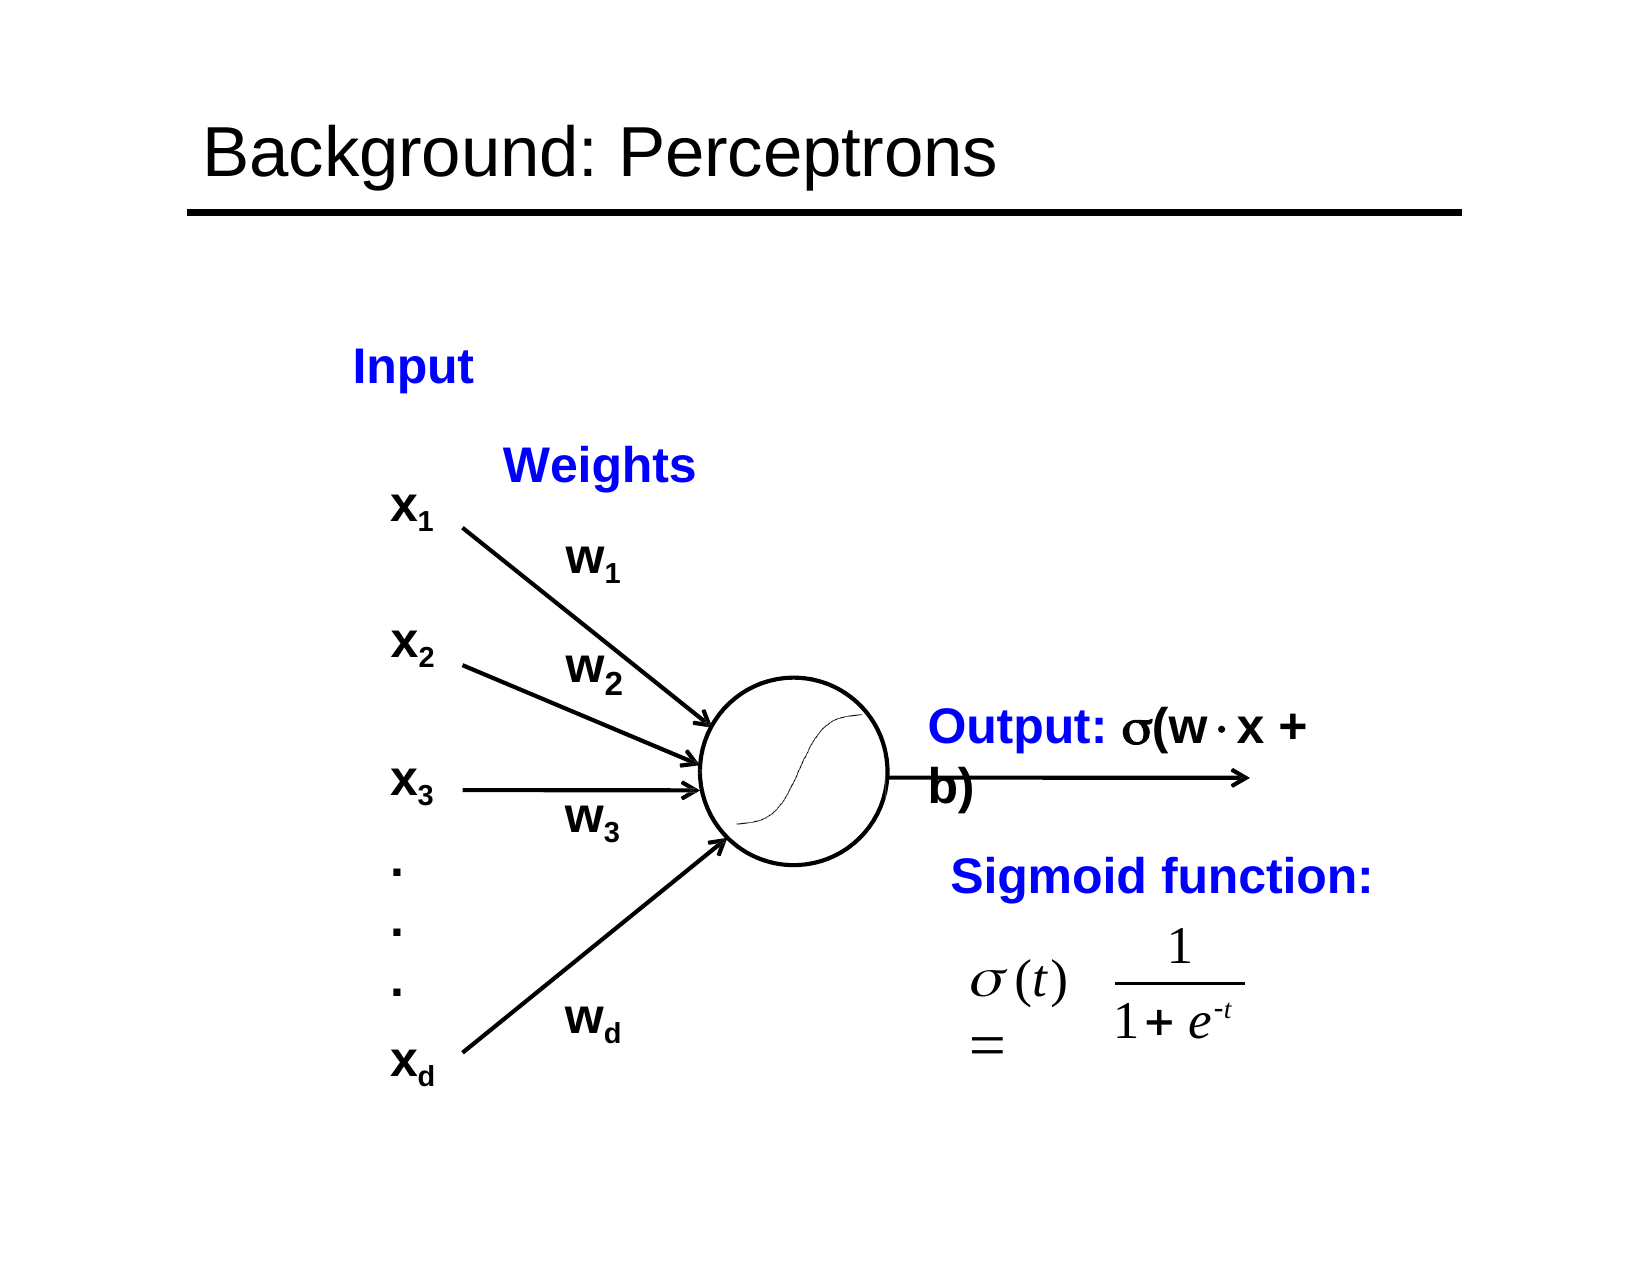

# Background: Perceptrons
Input
Weights w1
x1

x2
w
2

Output: σ(w⋅x + b)

x3
.
.
.
xd

w3

Sigmoid function:
1
σ (t) =

wd
1+ e−t